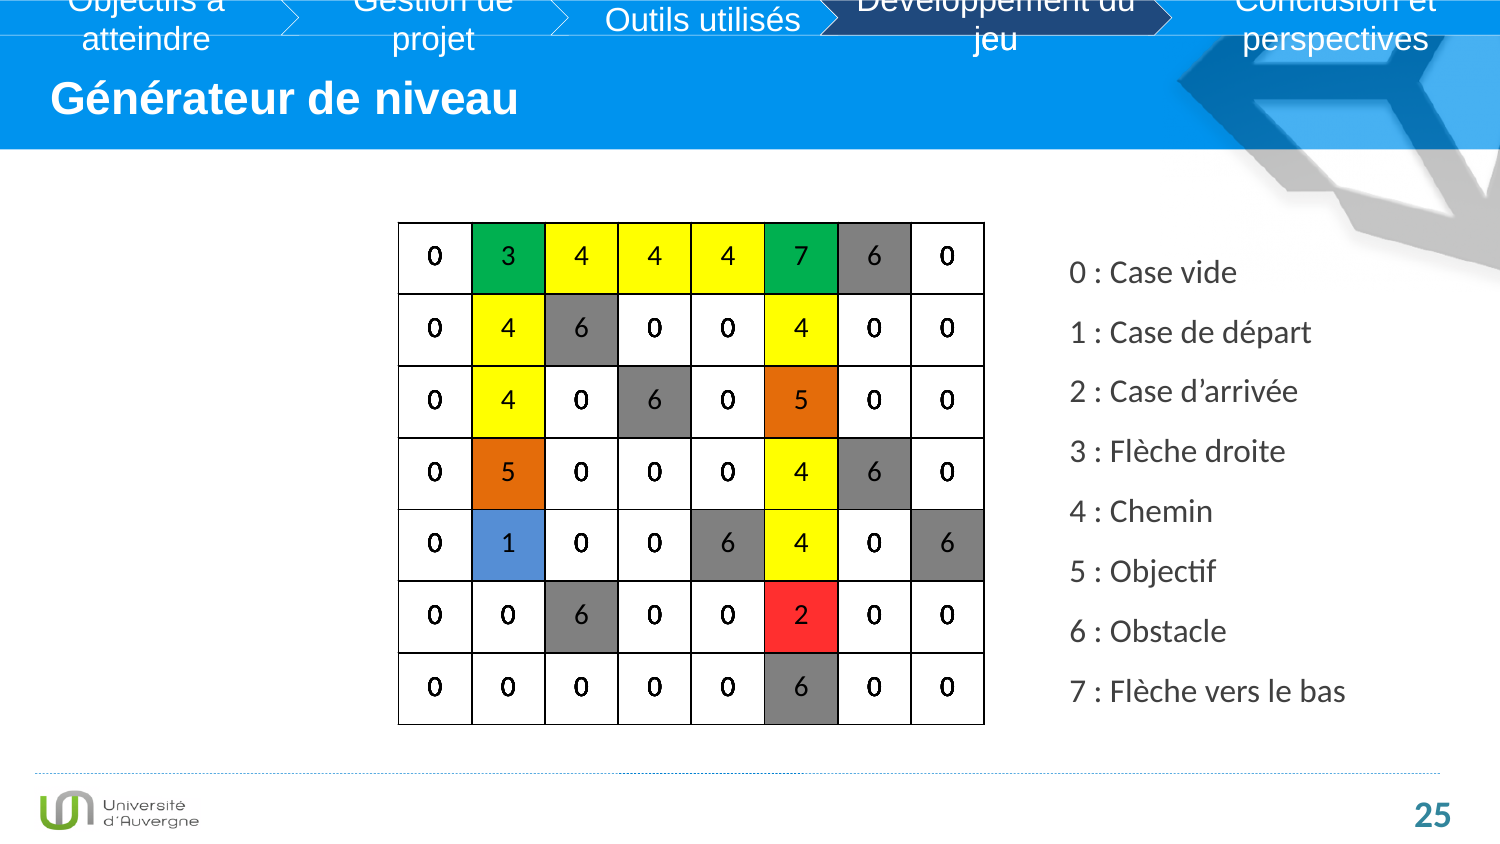

Développement du jeu
Générateur de niveau
| 0 | 0 | 0 | 0 | 0 | 0 | 0 | 0 |
| --- | --- | --- | --- | --- | --- | --- | --- |
| 0 | 0 | 0 | 0 | 0 | 0 | 0 | 0 |
| 0 | 0 | 0 | 0 | 0 | 0 | 0 | 0 |
| 0 | 0 | 0 | 0 | 0 | 0 | 0 | 0 |
| 0 | 0 | 0 | 0 | 0 | 0 | 0 | 0 |
| 0 | 0 | 0 | 0 | 0 | 0 | 0 | 0 |
| 0 | 0 | 0 | 0 | 0 | 0 | 0 | 0 |
| 0 | 0 | 0 | 0 | 0 | 0 | 0 | 0 |
| --- | --- | --- | --- | --- | --- | --- | --- |
| 0 | 0 | 0 | 0 | 0 | 0 | 0 | 0 |
| 0 | 0 | 0 | 0 | 0 | 0 | 0 | 0 |
| 0 | 0 | 0 | 0 | 0 | 0 | 0 | 0 |
| 0 | 1 | 0 | 0 | 0 | 0 | 0 | 0 |
| 0 | 0 | 0 | 0 | 0 | 0 | 0 | 0 |
| 0 | 0 | 0 | 0 | 0 | 0 | 0 | 0 |
| 0 | 4 | 0 | 0 | 0 | 0 | 0 | 0 |
| --- | --- | --- | --- | --- | --- | --- | --- |
| 0 | 4 | 0 | 0 | 0 | 0 | 0 | 0 |
| 0 | 4 | 0 | 0 | 0 | 0 | 0 | 0 |
| 0 | 4 | 0 | 0 | 0 | 0 | 0 | 0 |
| 0 | 1 | 0 | 0 | 0 | 0 | 0 | 0 |
| 0 | 0 | 0 | 0 | 0 | 0 | 0 | 0 |
| 0 | 0 | 0 | 0 | 0 | 0 | 0 | 0 |
| 0 | 3 | 4 | 4 | 4 | 4 | 0 | 0 |
| --- | --- | --- | --- | --- | --- | --- | --- |
| 0 | 4 | 0 | 0 | 0 | 0 | 0 | 0 |
| 0 | 4 | 0 | 0 | 0 | 0 | 0 | 0 |
| 0 | 4 | 0 | 0 | 0 | 0 | 0 | 0 |
| 0 | 1 | 0 | 0 | 0 | 0 | 0 | 0 |
| 0 | 0 | 0 | 0 | 0 | 0 | 0 | 0 |
| 0 | 0 | 0 | 0 | 0 | 0 | 0 | 0 |
| 0 | 3 | 4 | 4 | 4 | 7 | 0 | 0 |
| --- | --- | --- | --- | --- | --- | --- | --- |
| 0 | 4 | 0 | 0 | 0 | 4 | 0 | 0 |
| 0 | 4 | 0 | 0 | 0 | 4 | 0 | 0 |
| 0 | 4 | 0 | 0 | 0 | 4 | 0 | 0 |
| 0 | 1 | 0 | 0 | 0 | 4 | 0 | 0 |
| 0 | 0 | 0 | 0 | 0 | 4 | 0 | 0 |
| 0 | 0 | 0 | 0 | 0 | 0 | 0 | 0 |
| 0 | 3 | 4 | 4 | 4 | 7 | 0 | 0 |
| --- | --- | --- | --- | --- | --- | --- | --- |
| 0 | 4 | 0 | 0 | 0 | 4 | 0 | 0 |
| 0 | 4 | 0 | 0 | 0 | 4 | 0 | 0 |
| 0 | 4 | 0 | 0 | 0 | 4 | 0 | 0 |
| 0 | 1 | 0 | 0 | 0 | 4 | 0 | 0 |
| 0 | 0 | 0 | 0 | 0 | 2 | 0 | 0 |
| 0 | 0 | 0 | 0 | 0 | 0 | 0 | 0 |
| 0 | 3 | 4 | 4 | 4 | 7 | 0 | 0 |
| --- | --- | --- | --- | --- | --- | --- | --- |
| 0 | 4 | 0 | 0 | 0 | 4 | 0 | 0 |
| 0 | 4 | 0 | 0 | 0 | 5 | 0 | 0 |
| 0 | 5 | 0 | 0 | 0 | 4 | 0 | 0 |
| 0 | 1 | 0 | 0 | 0 | 4 | 0 | 0 |
| 0 | 0 | 0 | 0 | 0 | 2 | 0 | 0 |
| 0 | 0 | 0 | 0 | 0 | 0 | 0 | 0 |
| 0 | 3 | 4 | 4 | 4 | 7 | 6 | 0 |
| --- | --- | --- | --- | --- | --- | --- | --- |
| 0 | 4 | 6 | 0 | 0 | 4 | 0 | 0 |
| 0 | 4 | 0 | 6 | 0 | 5 | 0 | 0 |
| 0 | 5 | 0 | 0 | 0 | 4 | 6 | 0 |
| 0 | 1 | 0 | 0 | 6 | 4 | 0 | 6 |
| 0 | 0 | 6 | 0 | 0 | 2 | 0 | 0 |
| 0 | 0 | 0 | 0 | 0 | 6 | 0 | 0 |
0 : Case vide
1 : Case de départ
2 : Case d’arrivée
3 : Flèche droite
4 : Chemin
5 : Objectif
6 : Obstacle
7 : Flèche vers le bas